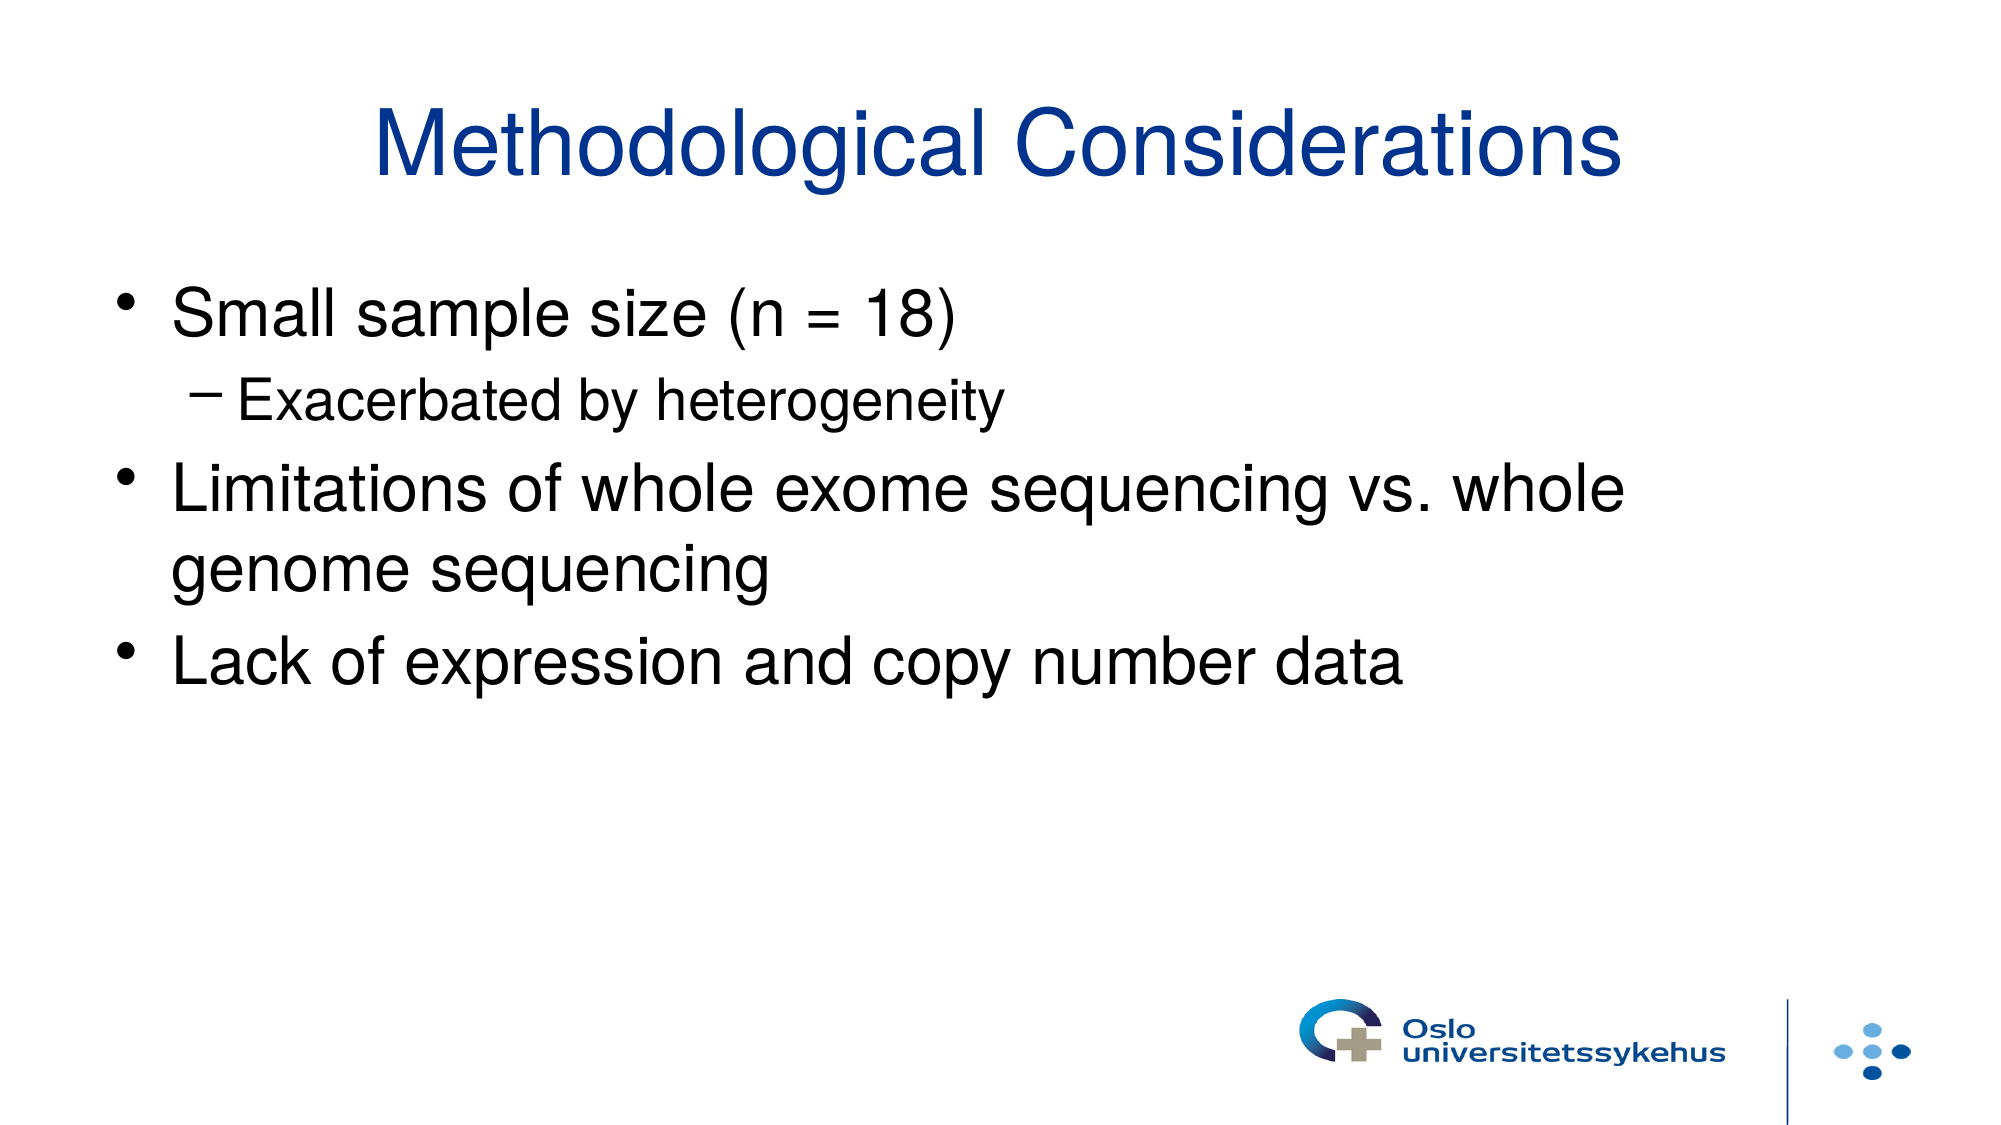

# Methodological Considerations
Small sample size (n = 18)
Exacerbated by heterogeneity
Limitations of whole exome sequencing vs. whole genome sequencing
Lack of expression and copy number data